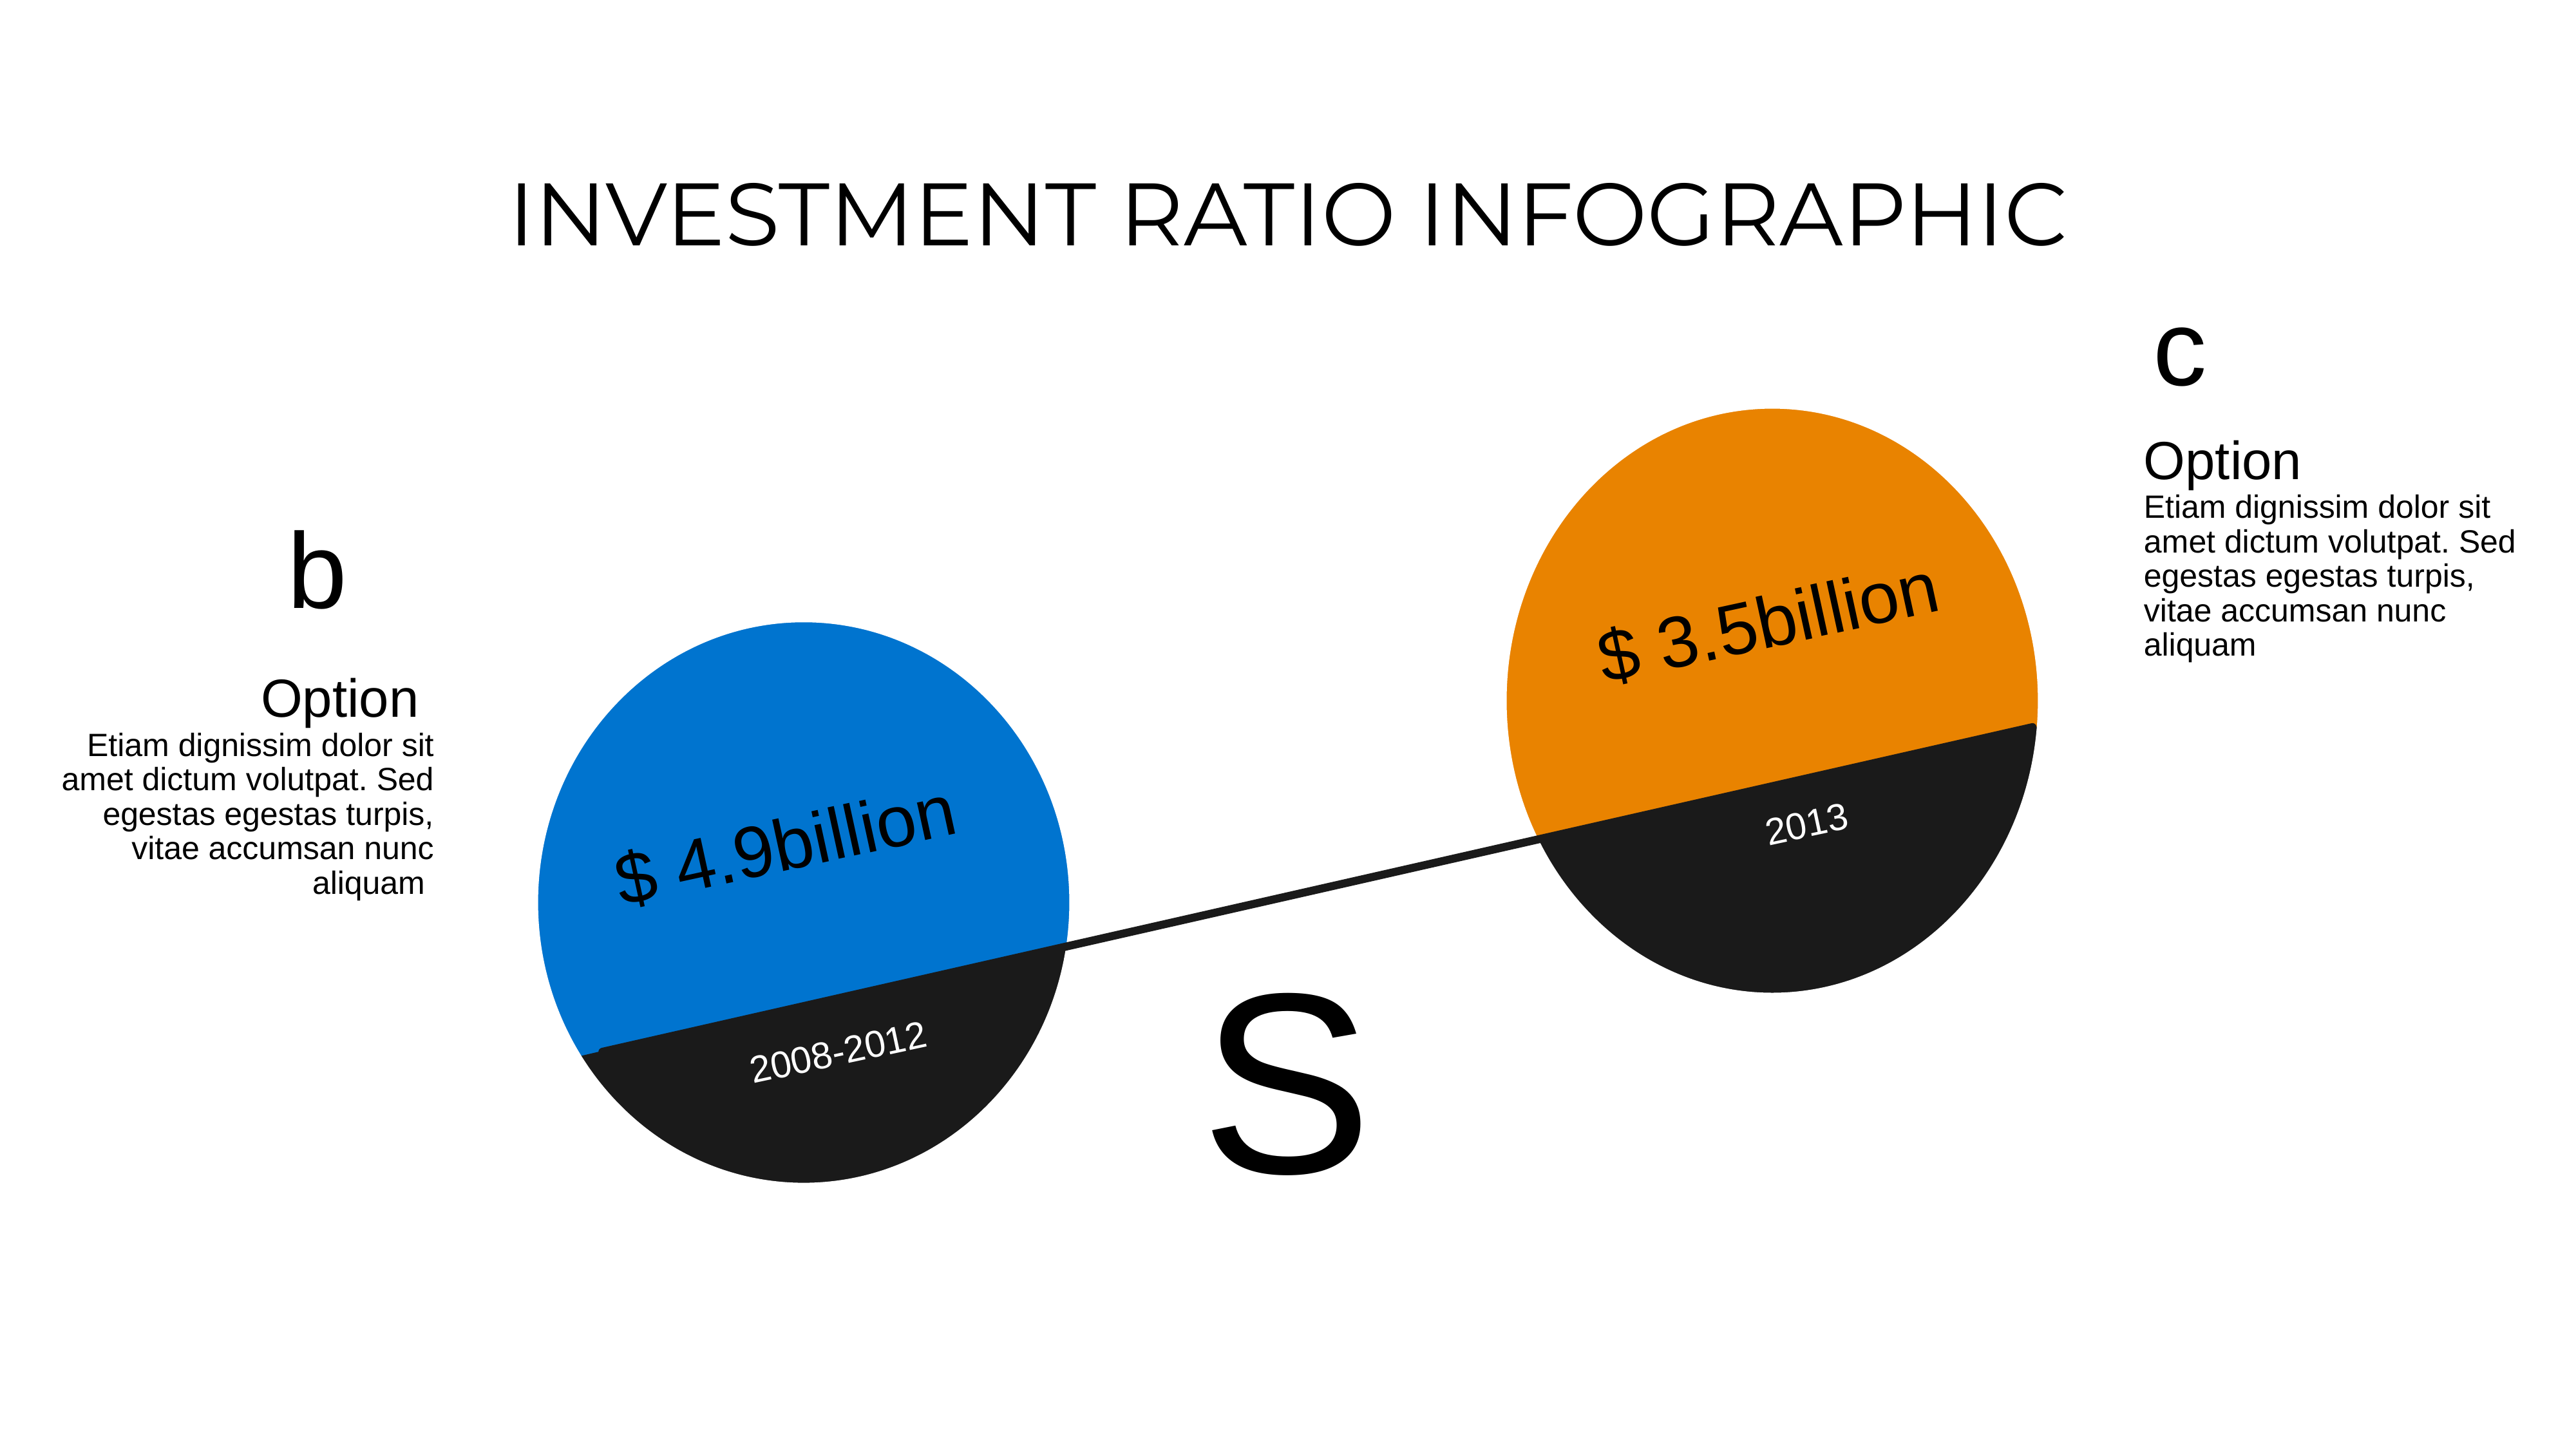

# INVESTMENT RATIO INFOGRAPHIC

c
Option
Etiam dignissim dolor sit amet dictum volutpat. Sed egestas egestas turpis, vitae accumsan nunc aliquam

b
Option
Etiam dignissim dolor sit amet dictum volutpat. Sed egestas egestas turpis, vitae accumsan nunc aliquam
$ 3.5billion

$ 4.9billion
2013
S

2008-2012